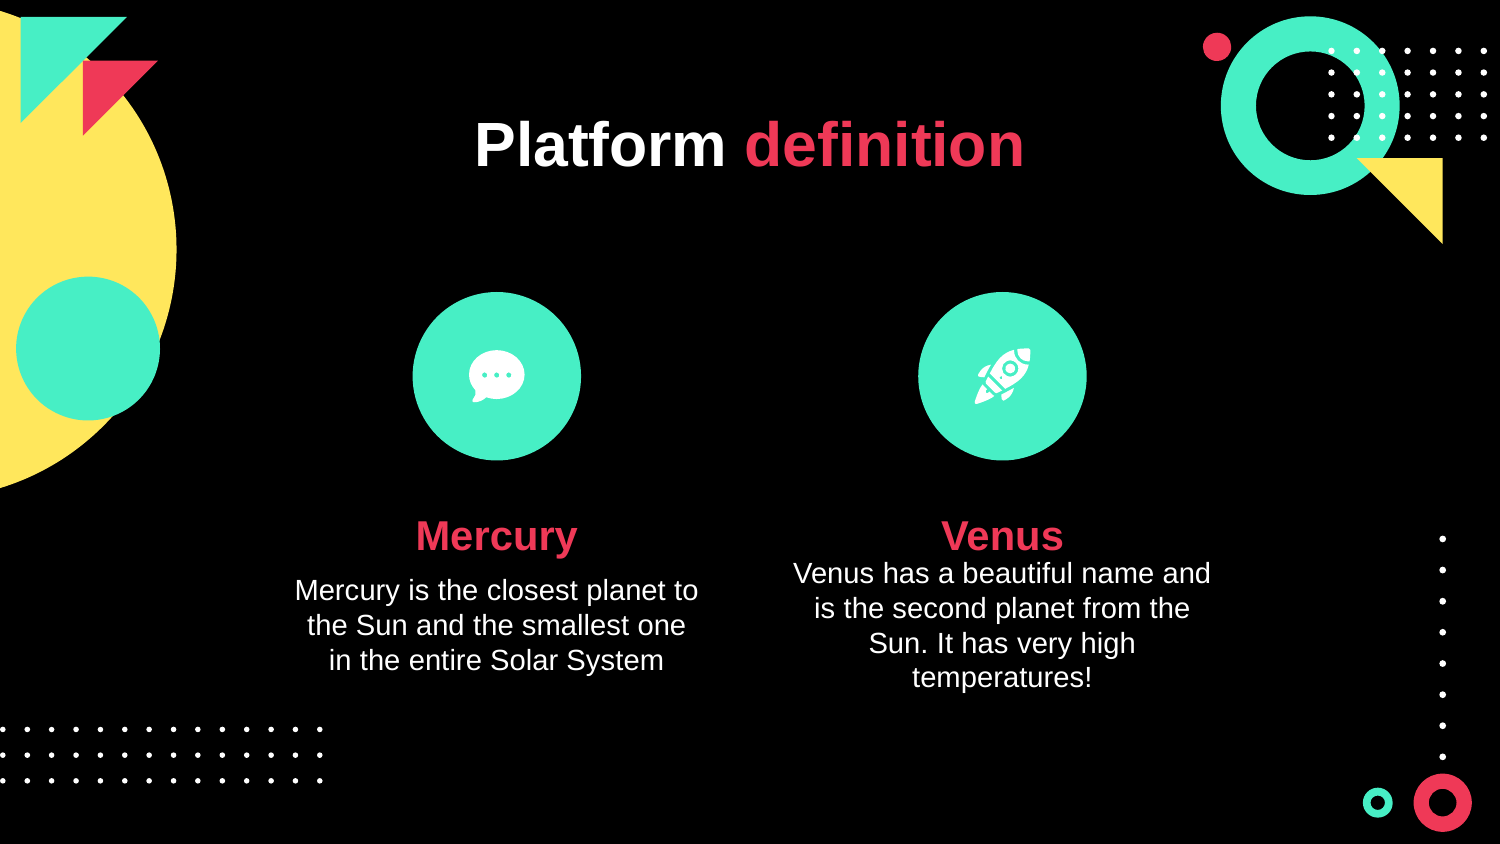

# Platform definition

Mercury
Venus
Mercury is the closest planet to the Sun and the smallest one in the entire Solar System
Venus has a beautiful name and is the second planet from the Sun. It has very high temperatures!